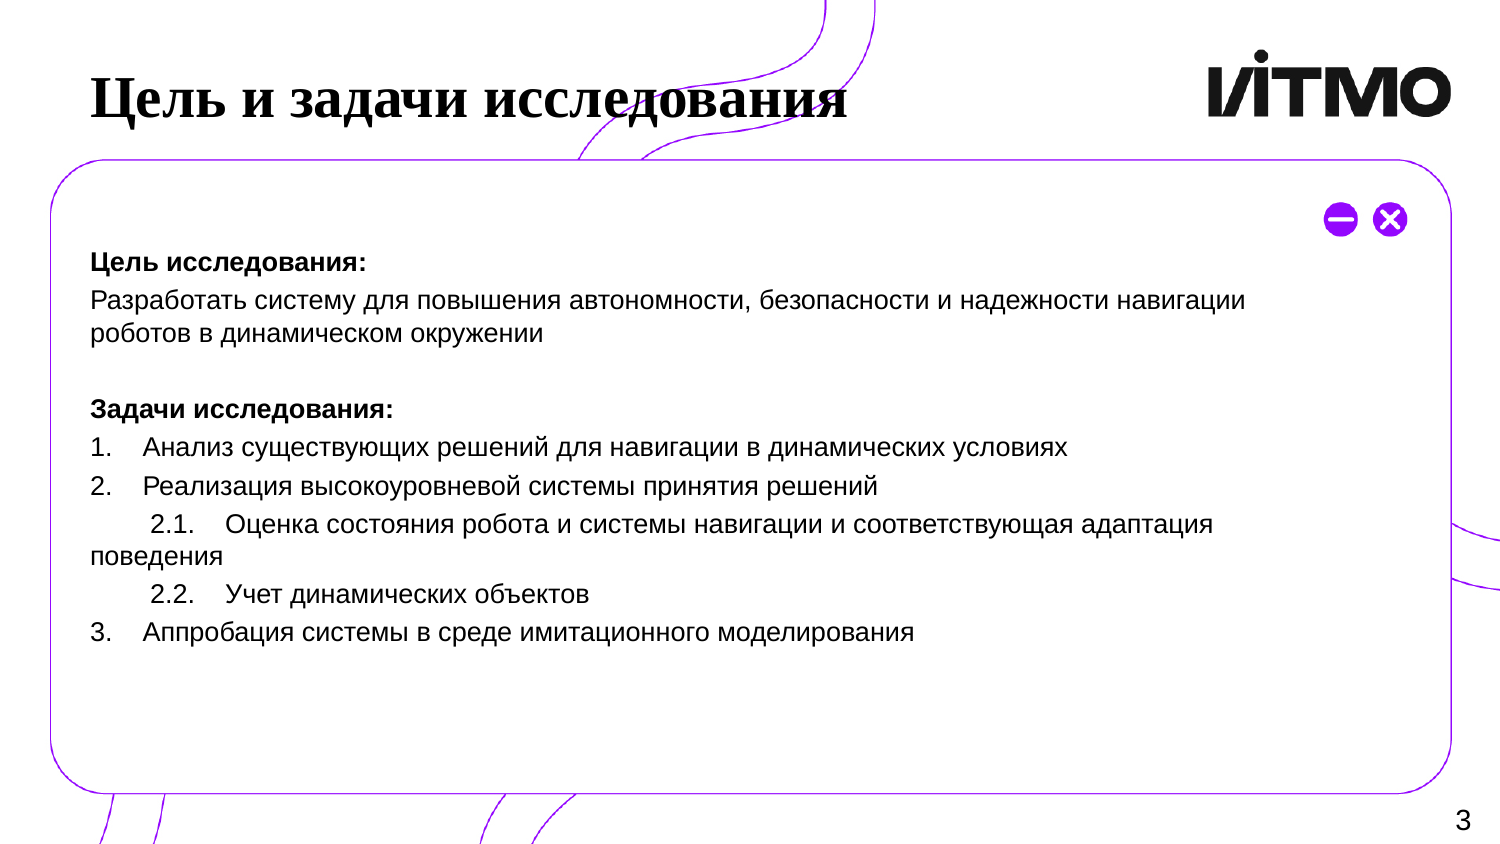

# Цель и задачи исследования

Цель исследования:
Разработать систему для повышения автономности, безопасности и надежности навигации роботов в динамическом окружении

Задачи исследования:
1.    Анализ существующих решений для навигации в динамических условиях
2.    Реализация высокоуровневой системы принятия решений
        2.1.    Оценка состояния робота и системы навигации и соответствующая адаптация поведения
        2.2.    Учет динамических объектов
3.    Аппробация системы в среде имитационного моделирования
3